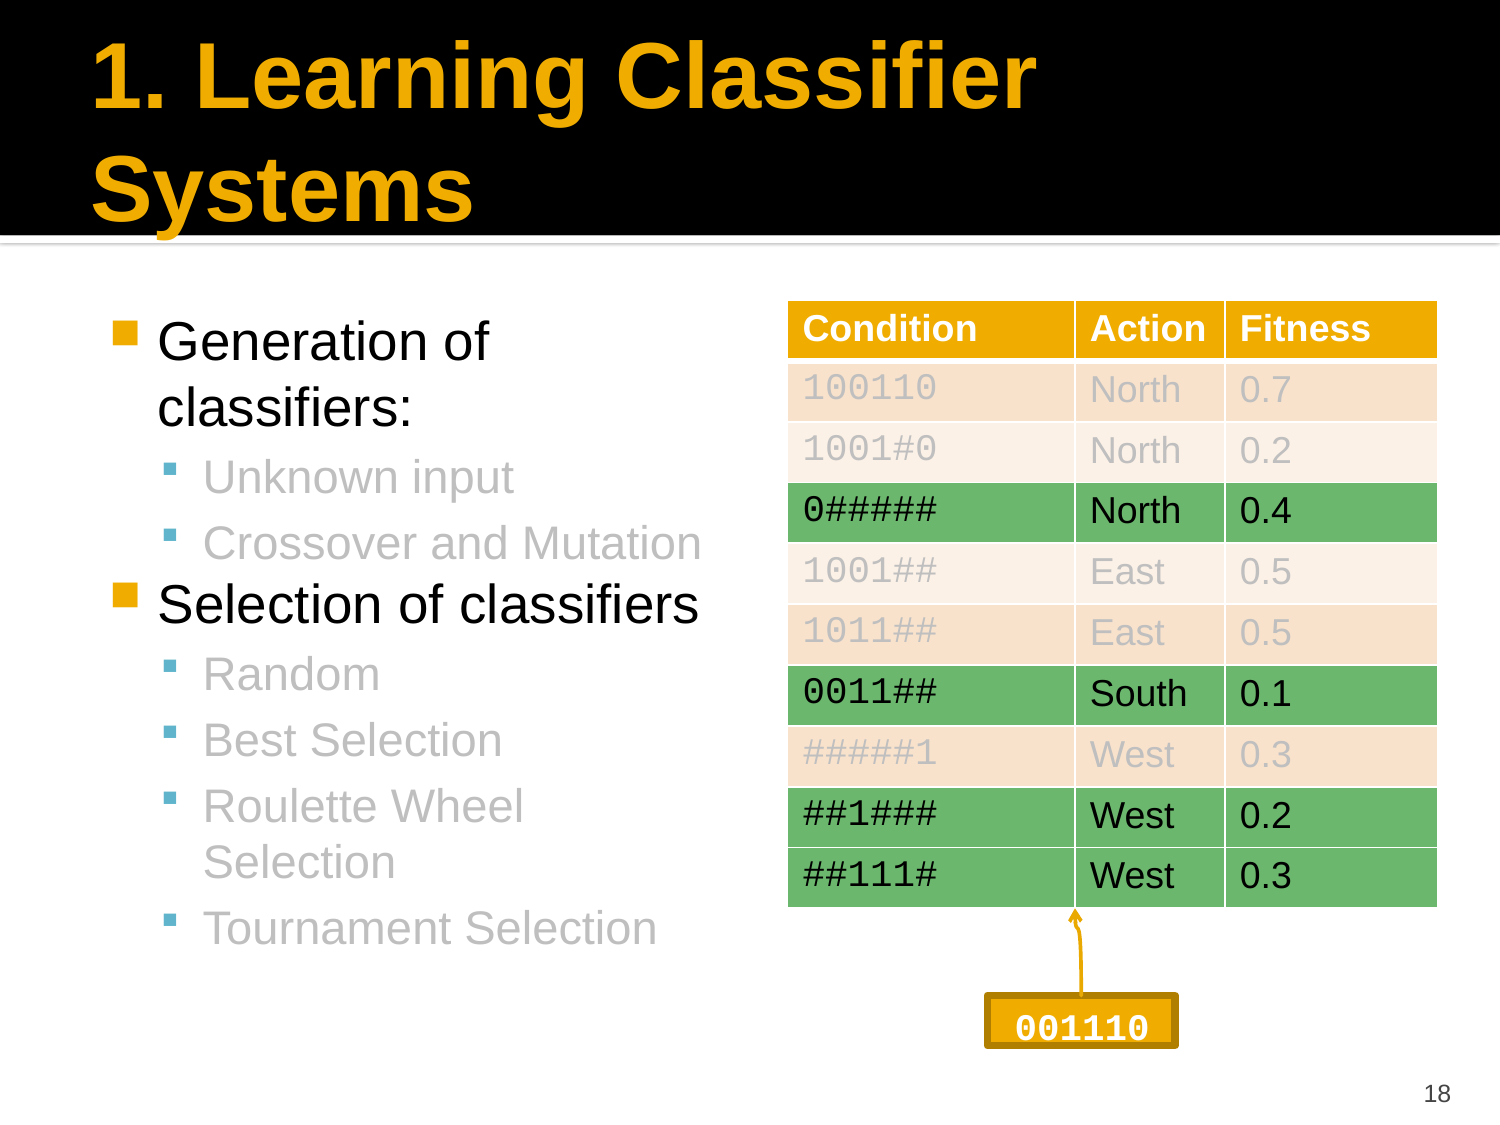

# 1. Learning Classifier Systems
Generation of classifiers:
Unknown input
Crossover and Mutation
Selection of classifiers
Random
Best Selection
Roulette Wheel Selection
Tournament Selection

| Condition | Action | Fitness |
| --- | --- | --- |
| 100110 | North | 0.7 |
| 1001#0 | North | 0.2 |
| 0##### | North | 0.4 |
| 1001## | East | 0.5 |
| 1011## | East | 0.5 |
| 0011## | South | 0.1 |
| #####1 | West | 0.3 |
| ##1### | West | 0.2 |
| ##111# | West | 0.3 |

001110
18